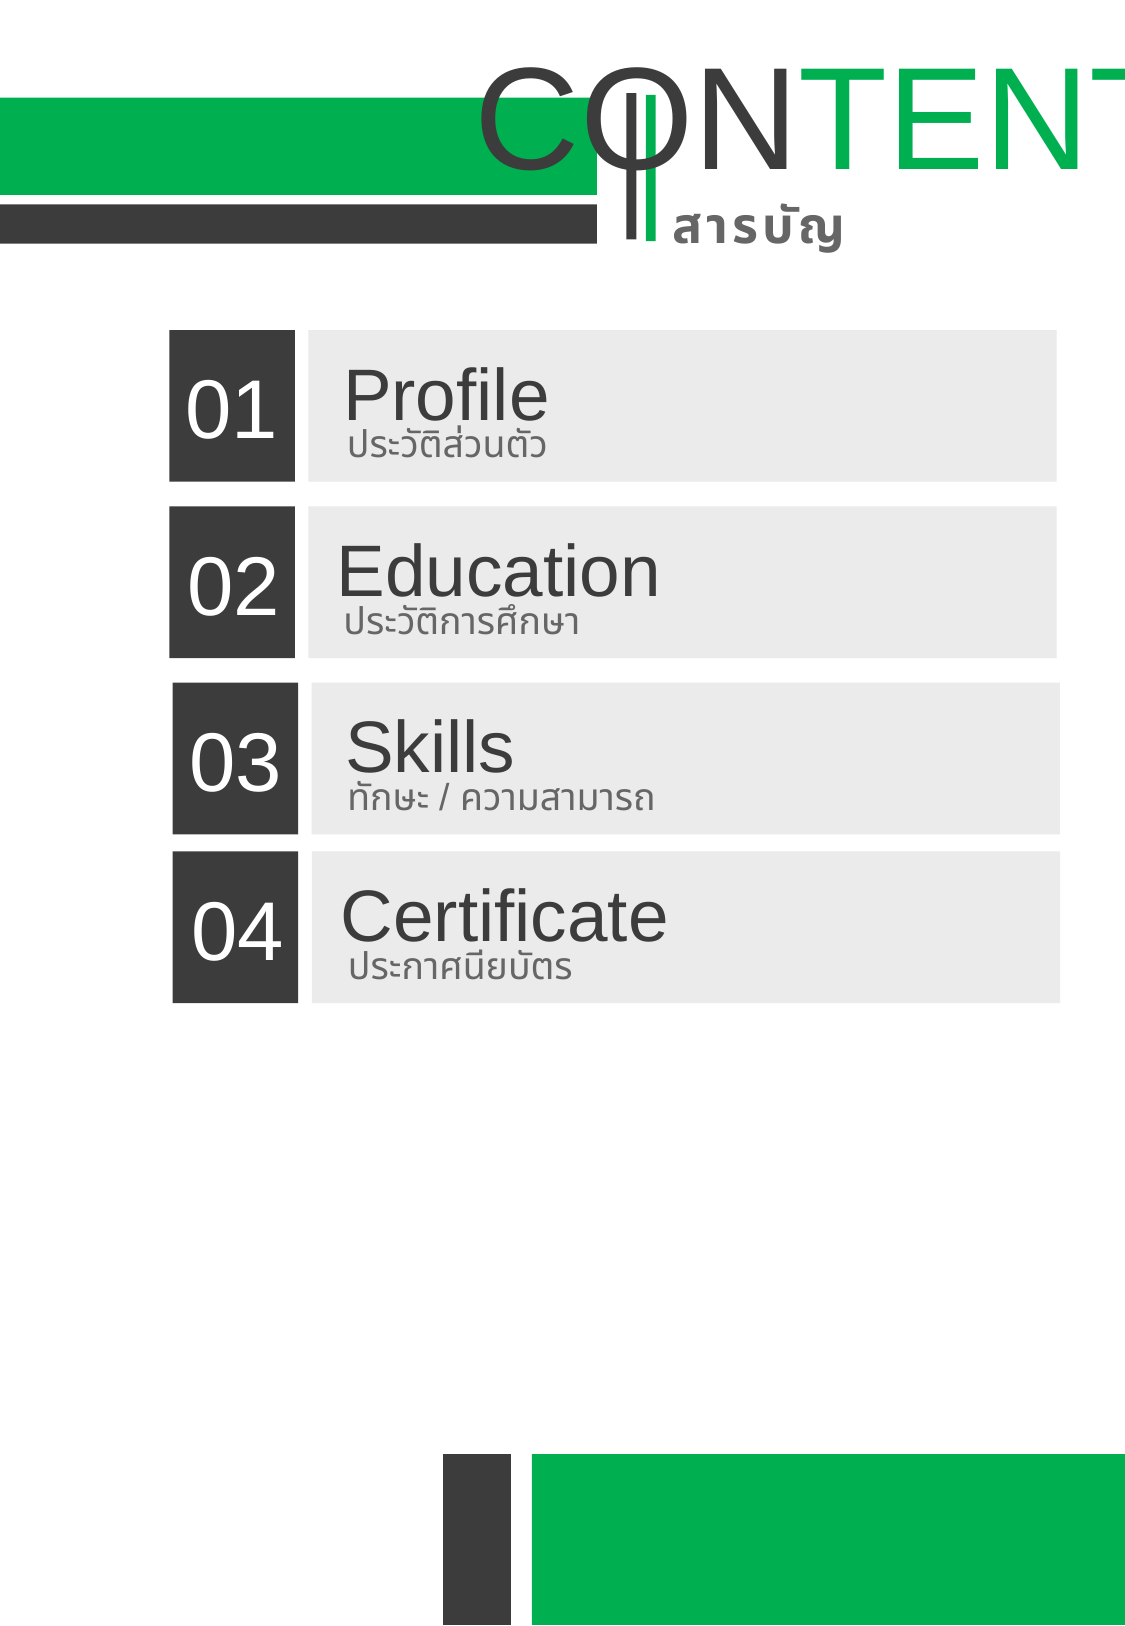

CONTENT

สารบัญ

Profile
01
ประวัติส่วนตัว

Education
02
ประวัติการศึกษา

Skills
03
ทักษะ / ความสามารถ

Certificate
04
ประกาศนียบัตร